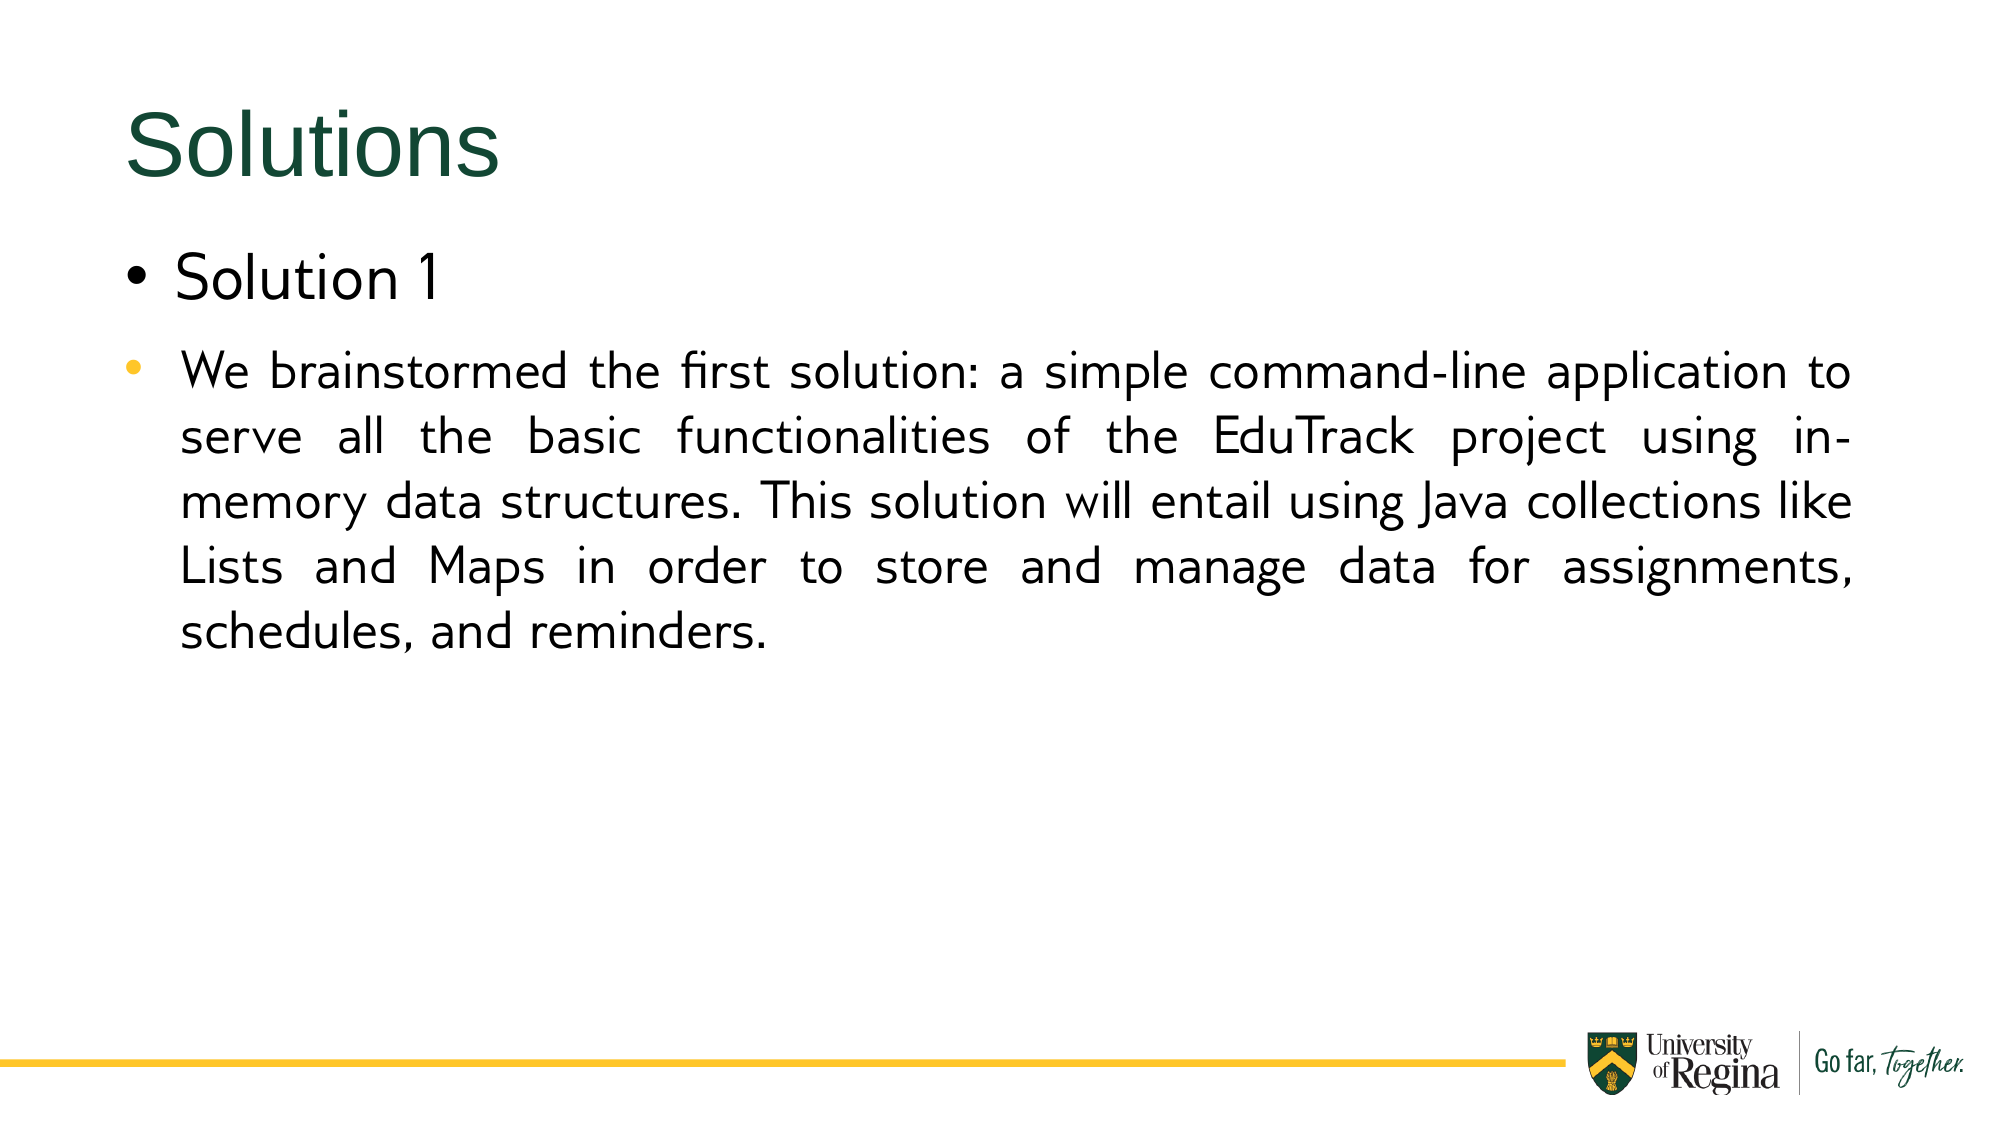

Solutions
Solution 1
We brainstormed the first solution: a simple command-line application to serve all the basic functionalities of the EduTrack project using in-memory data structures. This solution will entail using Java collections like Lists and Maps in order to store and manage data for assignments, schedules, and reminders.